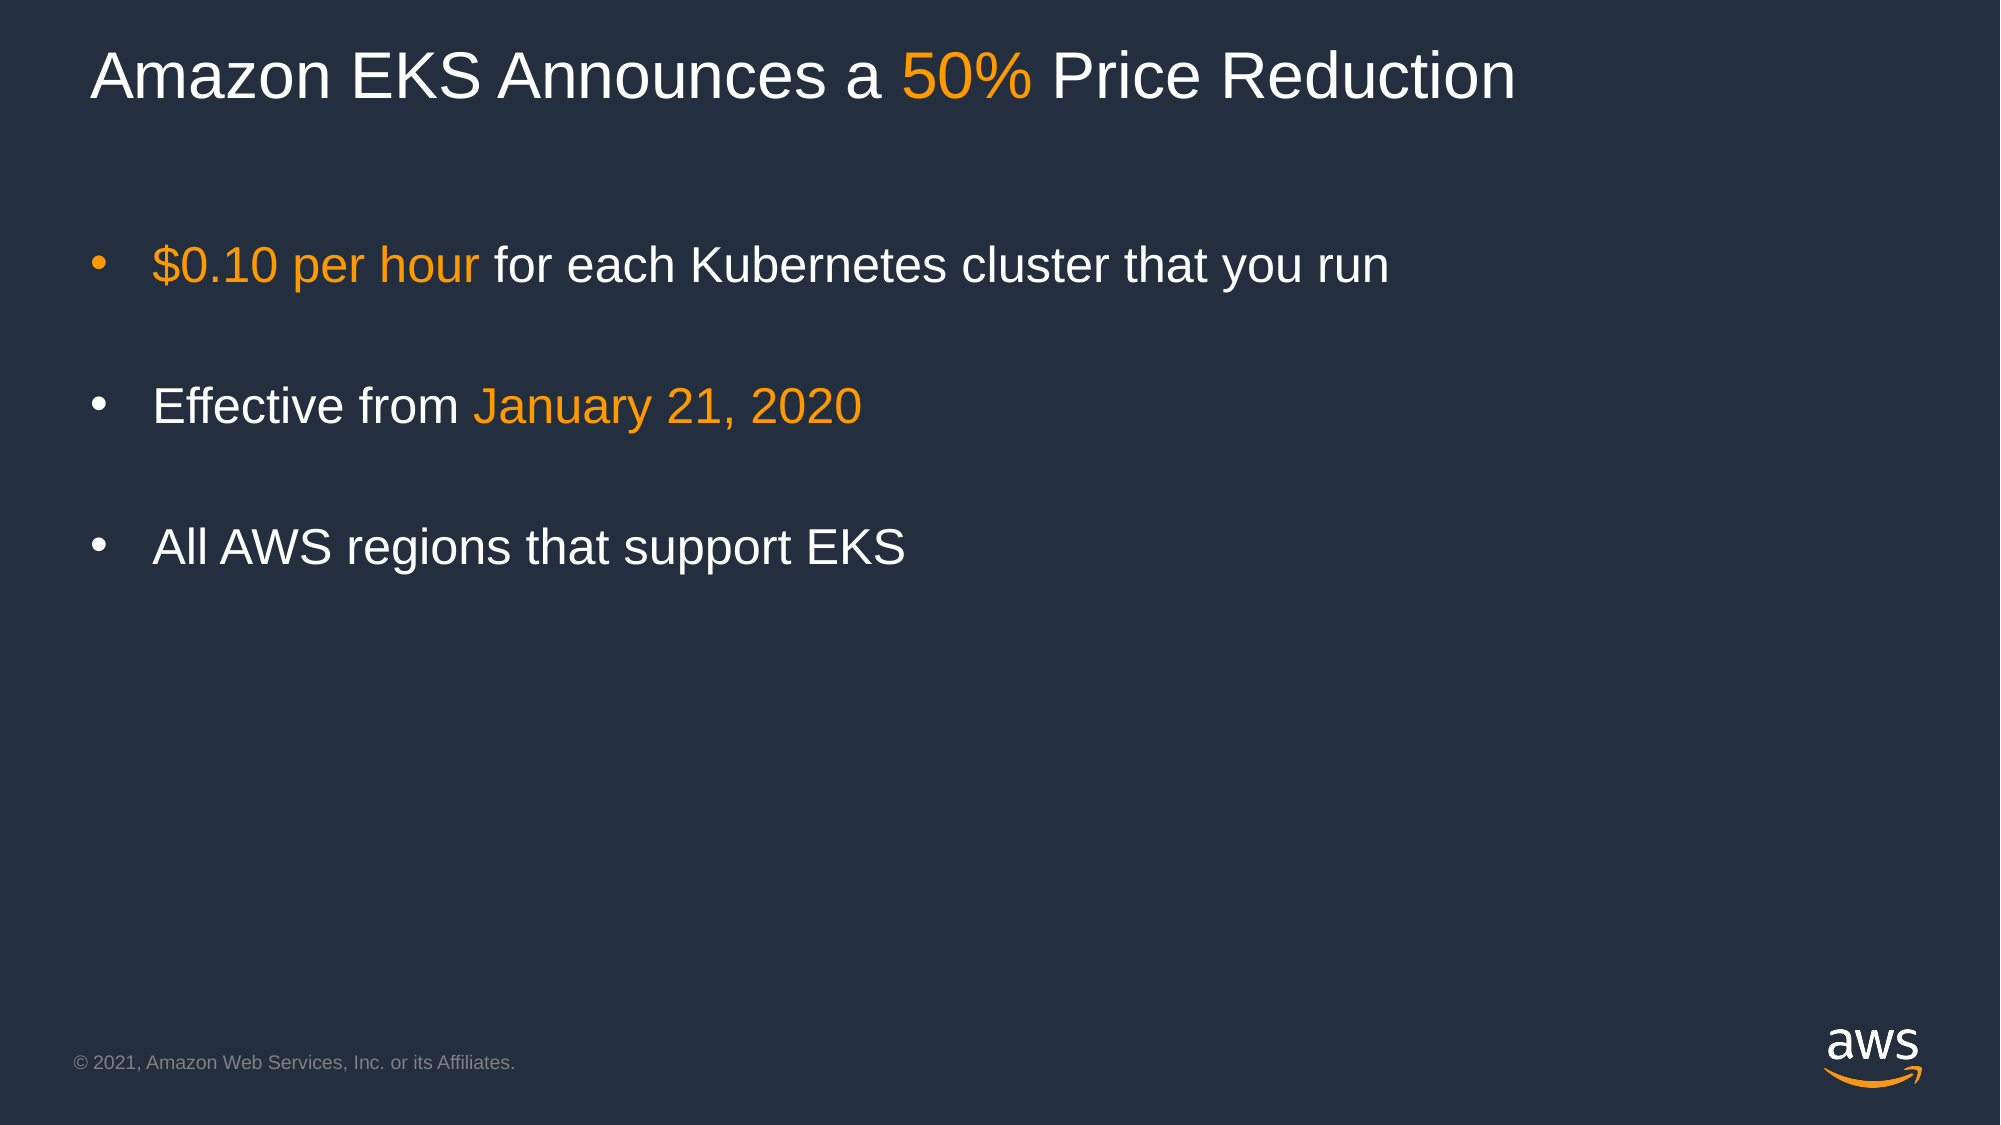

# Amazon EKS Announces a 50% Price Reduction
$0.10 per hour for each Kubernetes cluster that you run

Effective from January 21, 2020

All AWS regions that support EKS